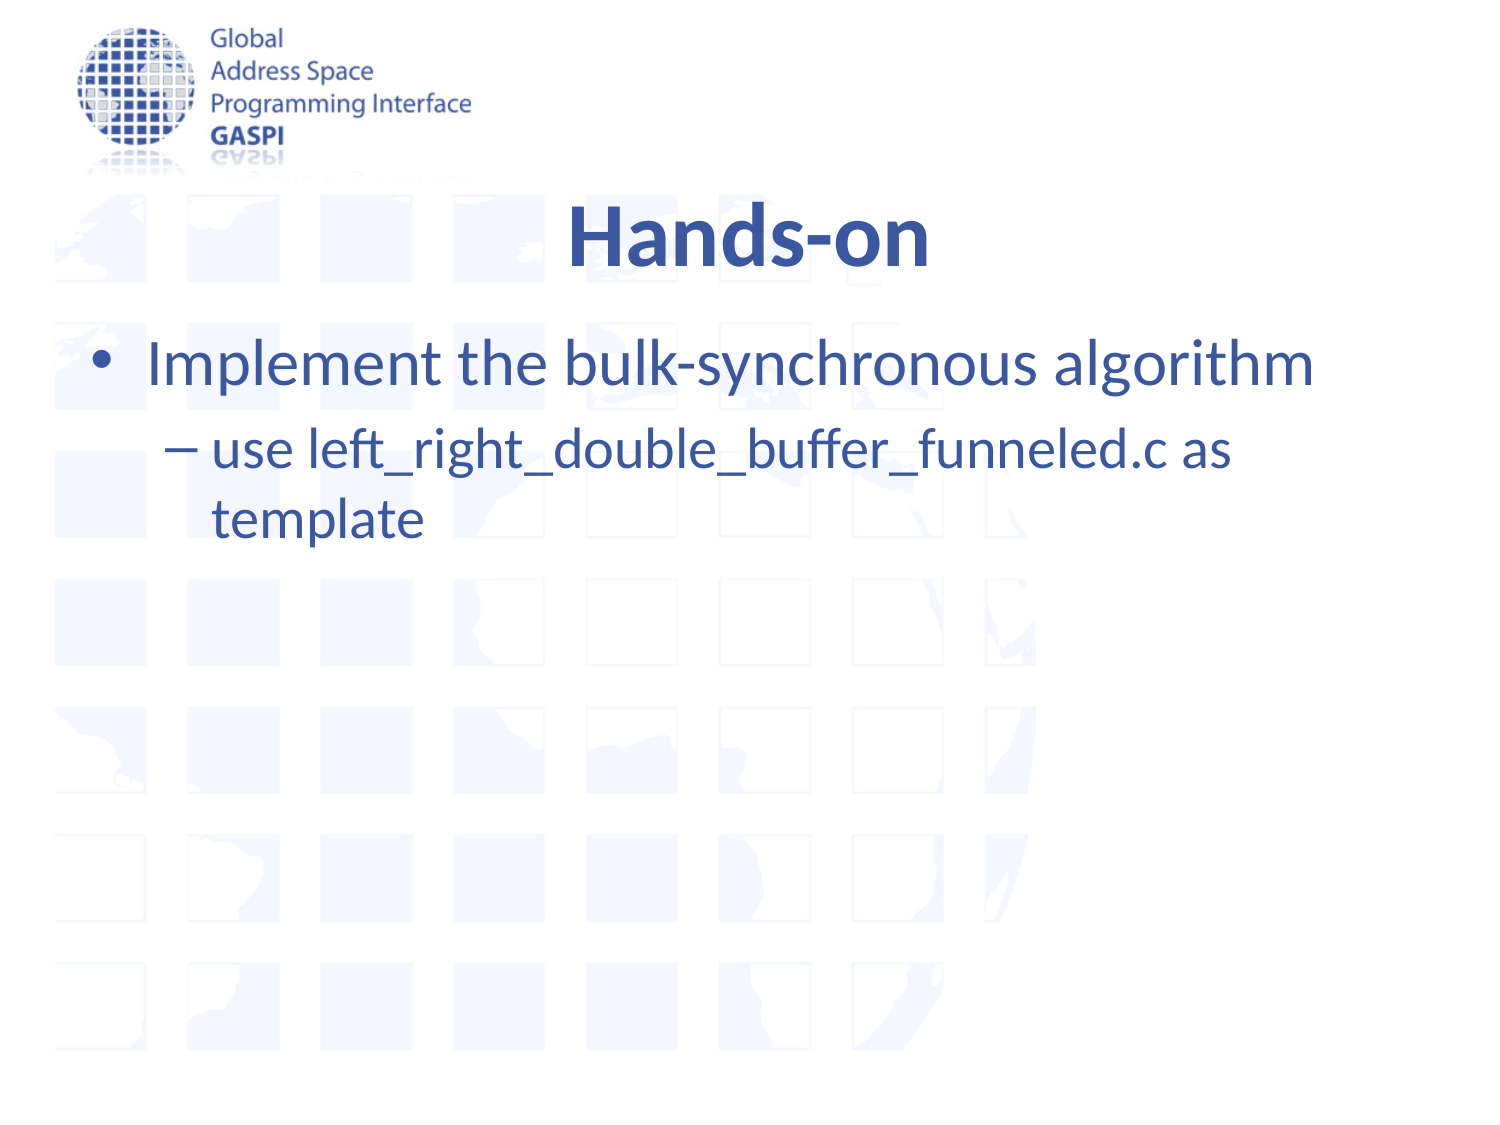

# Hands-on
Implement the bulk-synchronous algorithm
use left_right_double_buffer_funneled.c as template